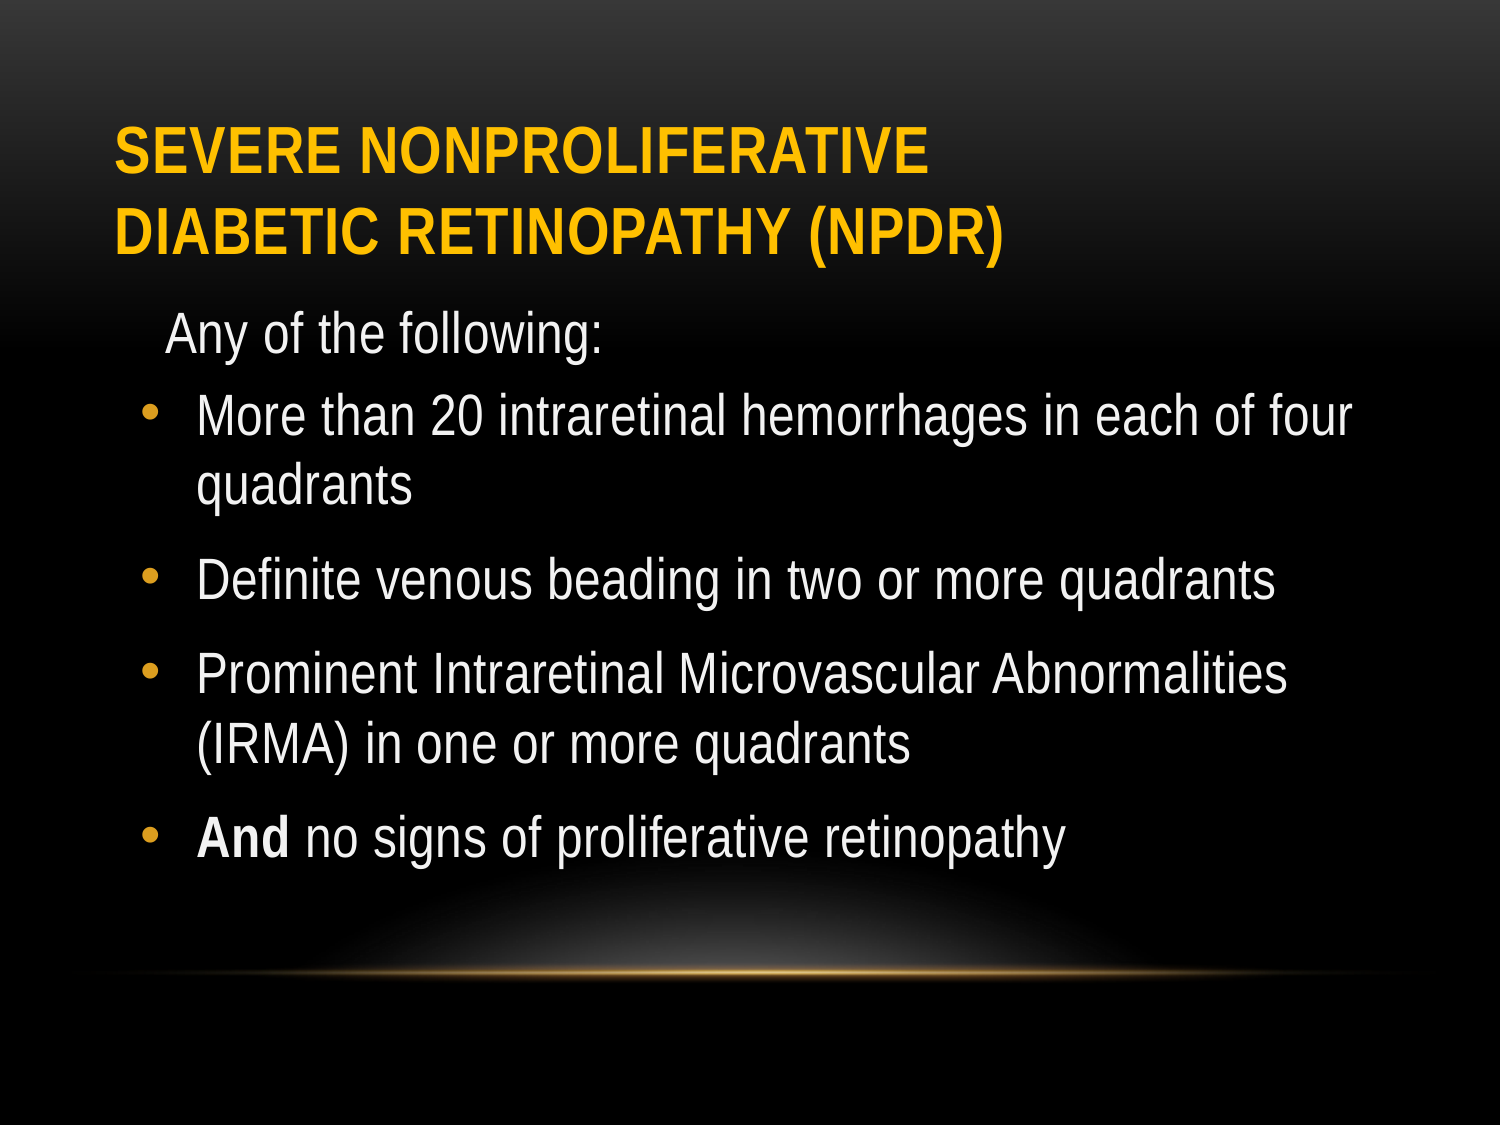

# Severe Nonproliferative Diabetic Retinopathy (NPDR)
 Any of the following:
More than 20 intraretinal hemorrhages in each of four quadrants
Definite venous beading in two or more quadrants
Prominent Intraretinal Microvascular Abnormalities (IRMA) in one or more quadrants
And no signs of proliferative retinopathy